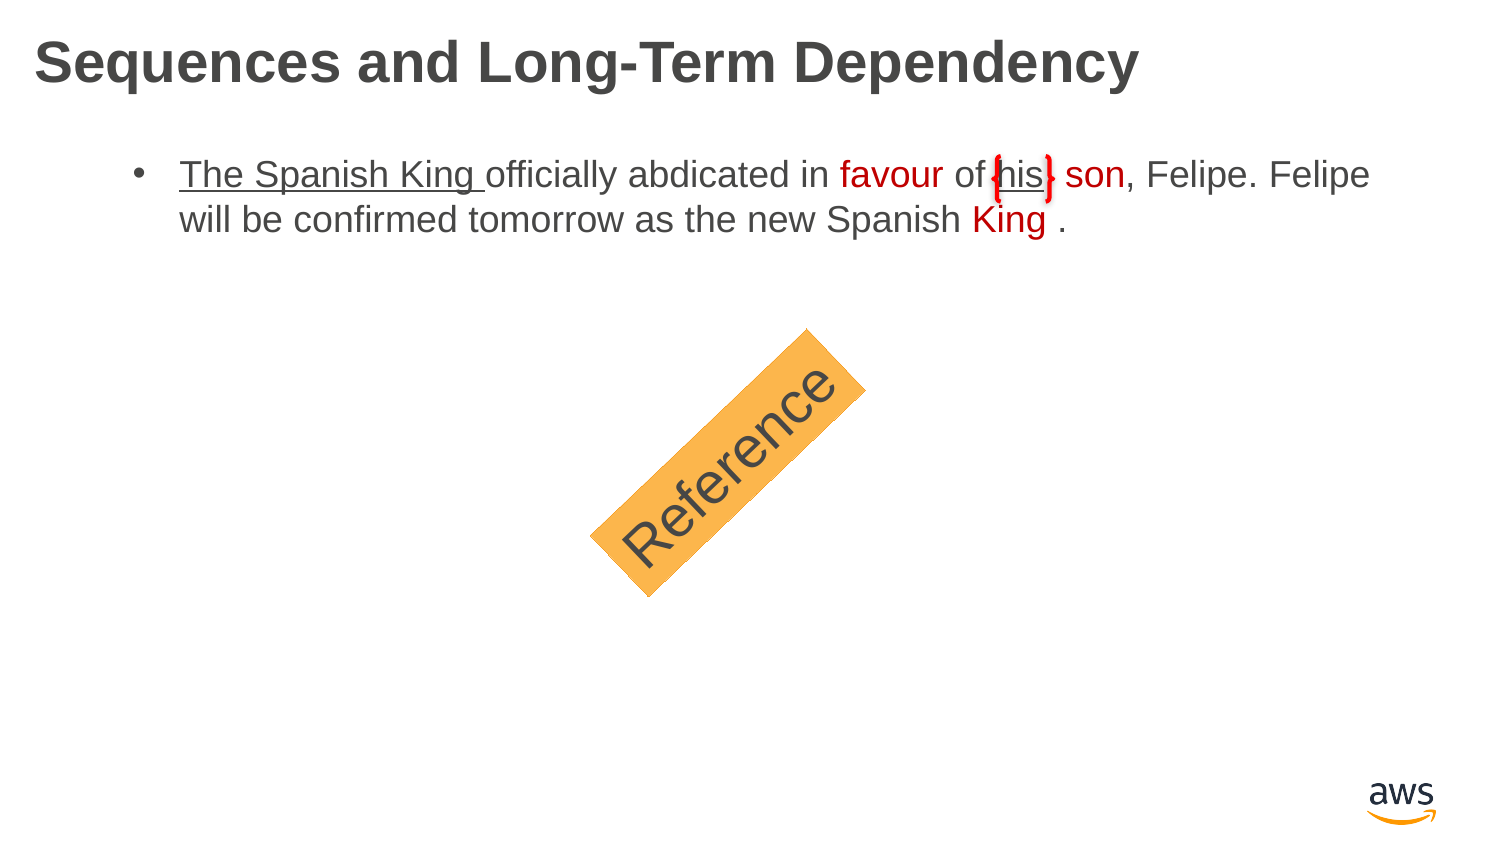

Sequences and Long-Term Dependency
The Spanish King officially abdicated in favour of his  son, Felipe. Felipe will be confirmed tomorrow as the new Spanish King .

Reference